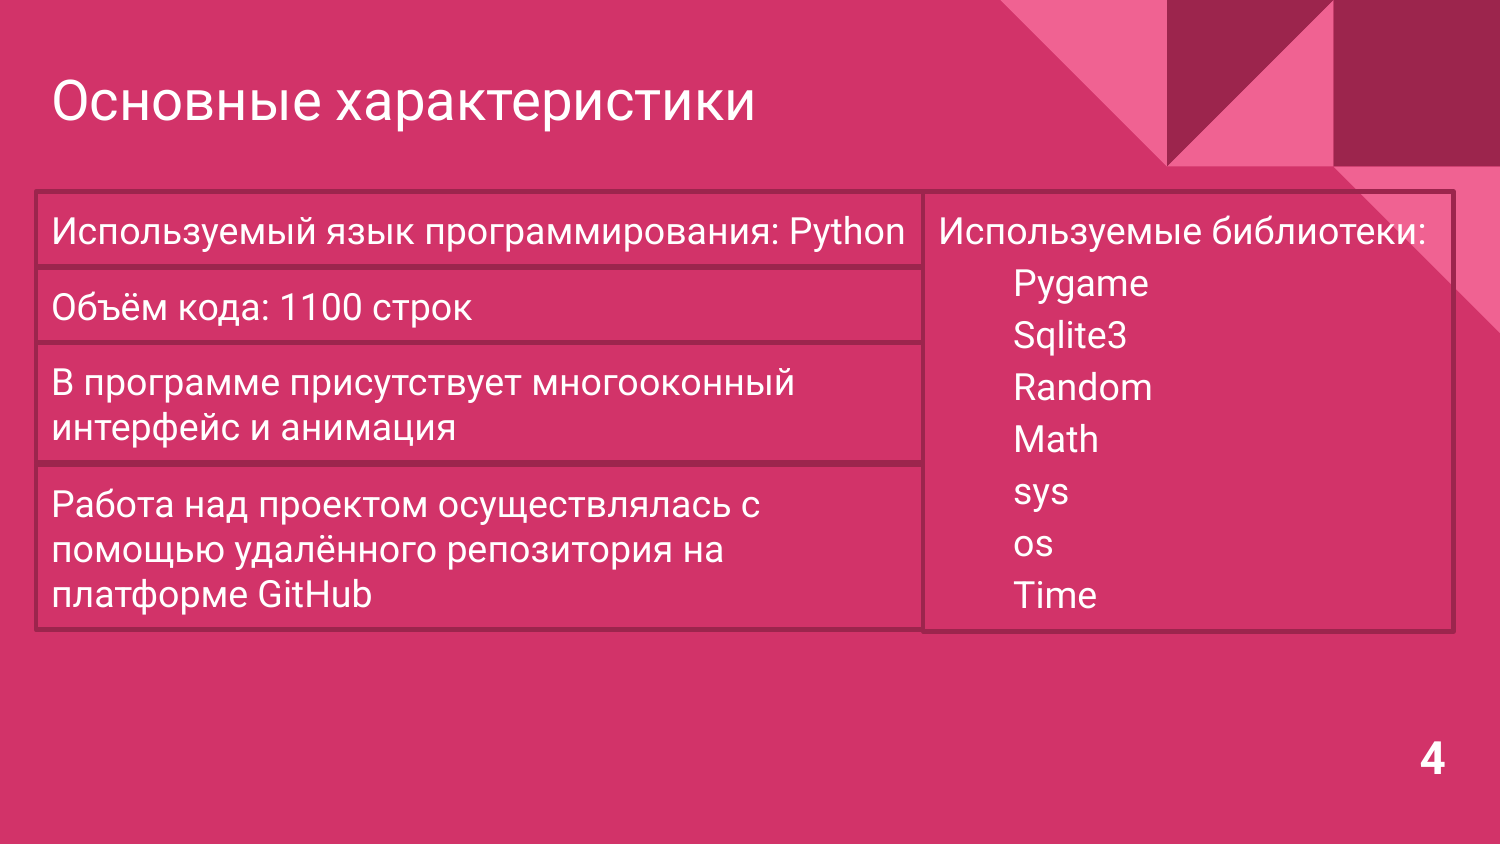

# Основные характеристики
Используемые библиотеки:
Pygame
Sqlite3
Random
Math
sys
os
Time

Используемый язык программирования: Python
Объём кода: 1100 строк
В программе присутствует многооконный интерфейс и анимация
Работа над проектом осуществлялась с помощью удалённого репозитория на платформе GitHub
4